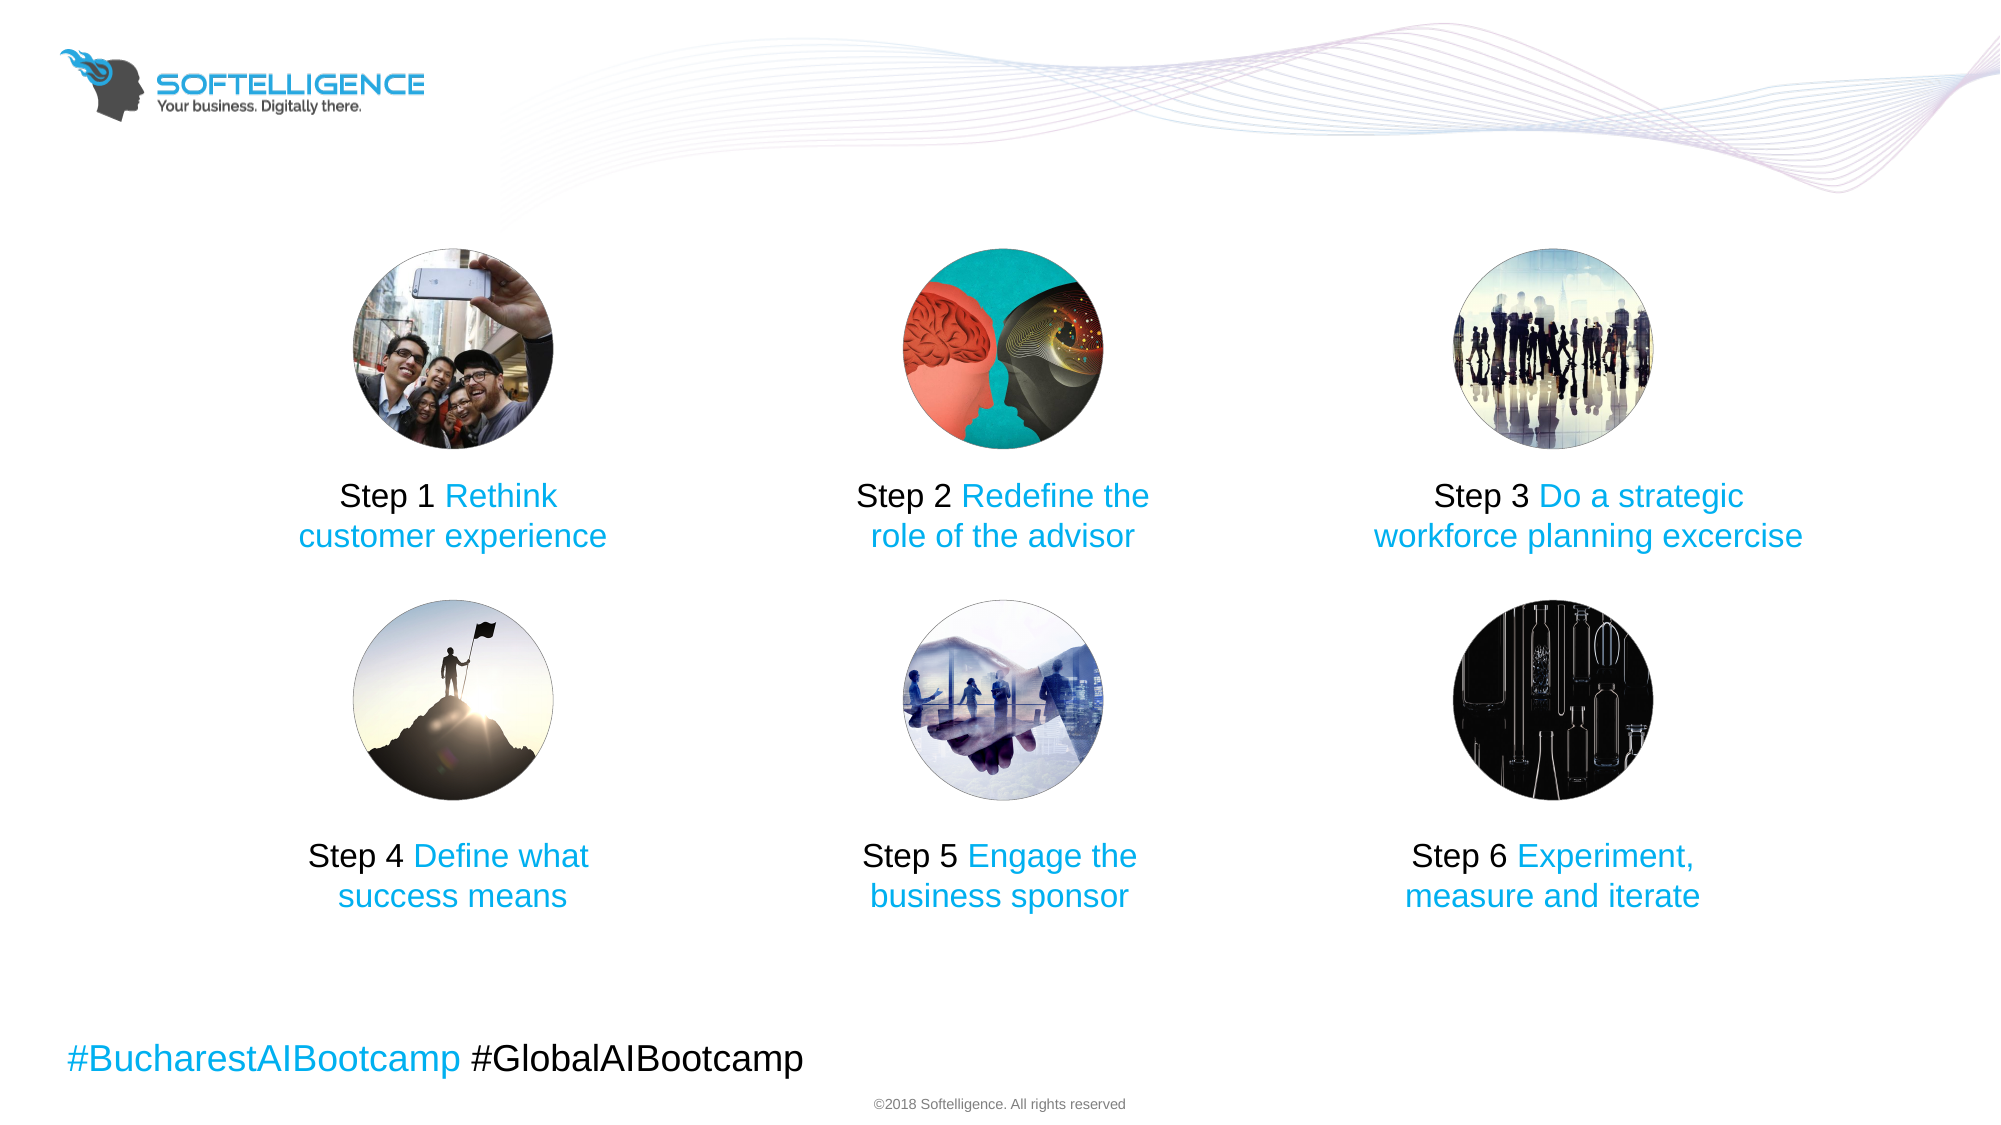

Step 1 Rethink
customer experience

Step 2 Redefine the role of the advisor

Step 3 Do a strategic workforce planning excercise

Step 4 Define what
success means

Step 5 Engage the business sponsor

Step 6 Experiment, measure and iterate
#BucharestAIBootcamp #GlobalAIBootcamp
©2018 Softelligence. All rights reserved